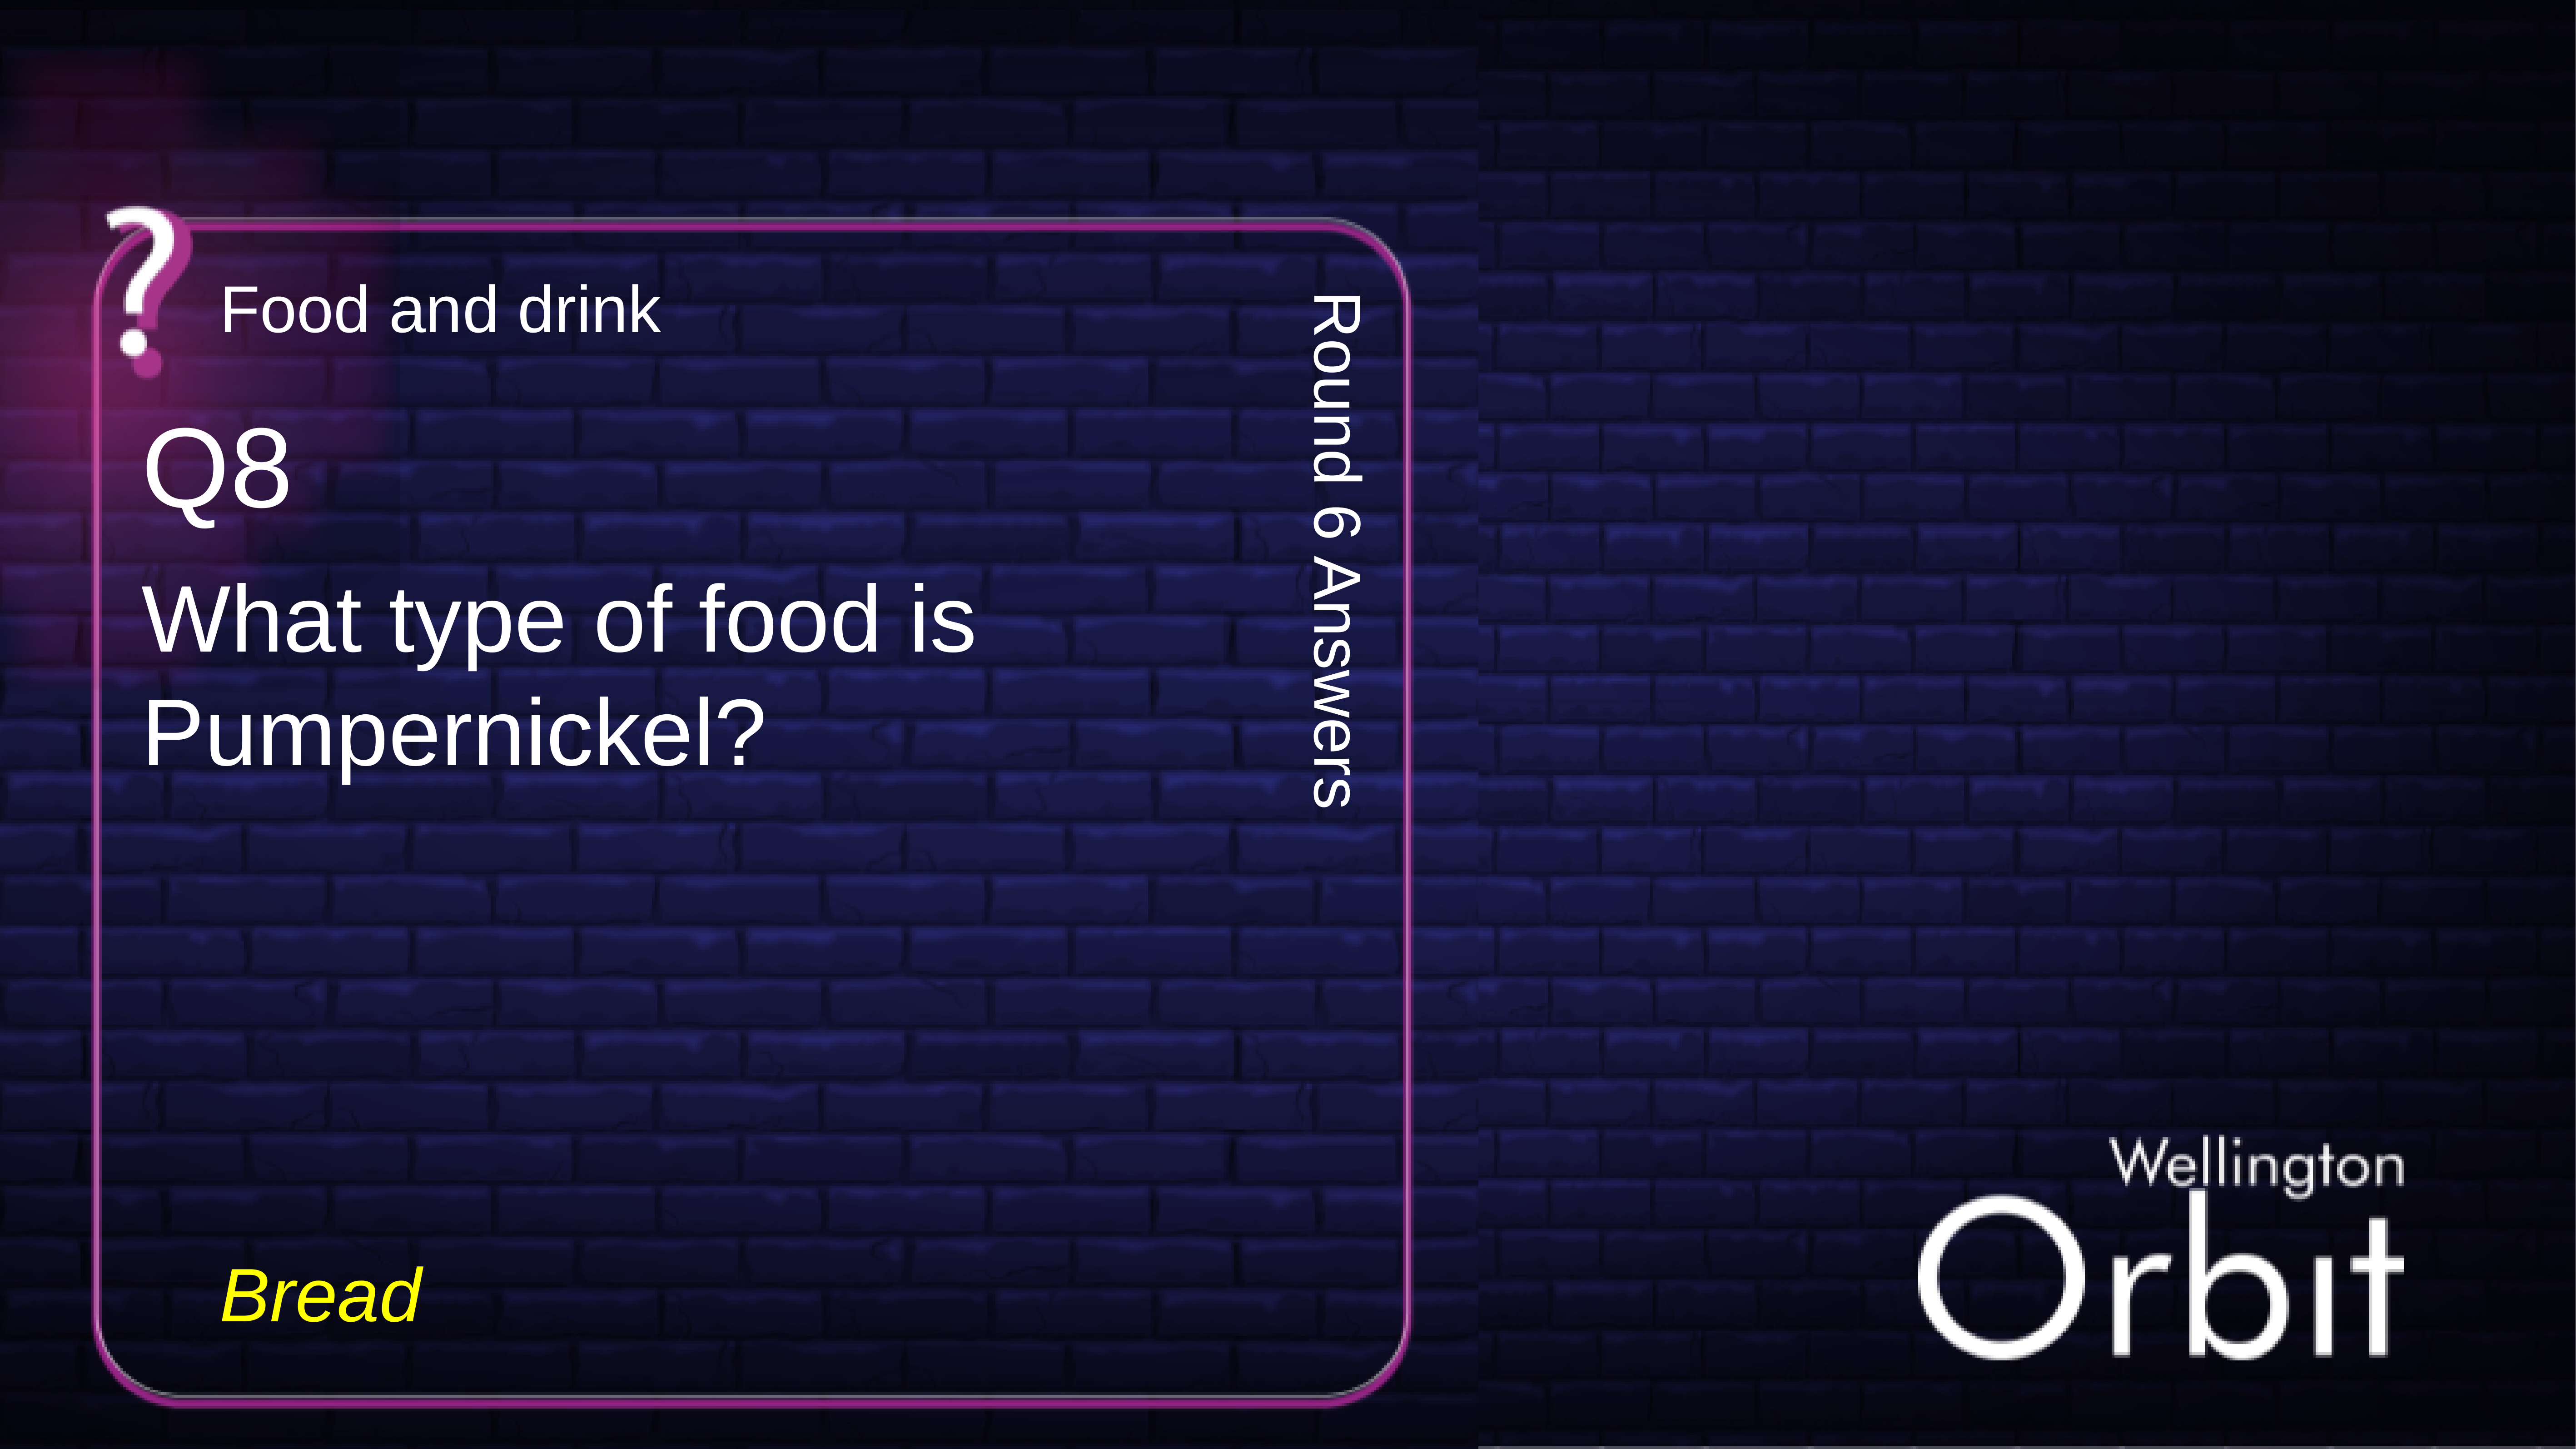

Food and drink
Q8
Round 6 Answers
What type of food is Pumpernickel?
Bread